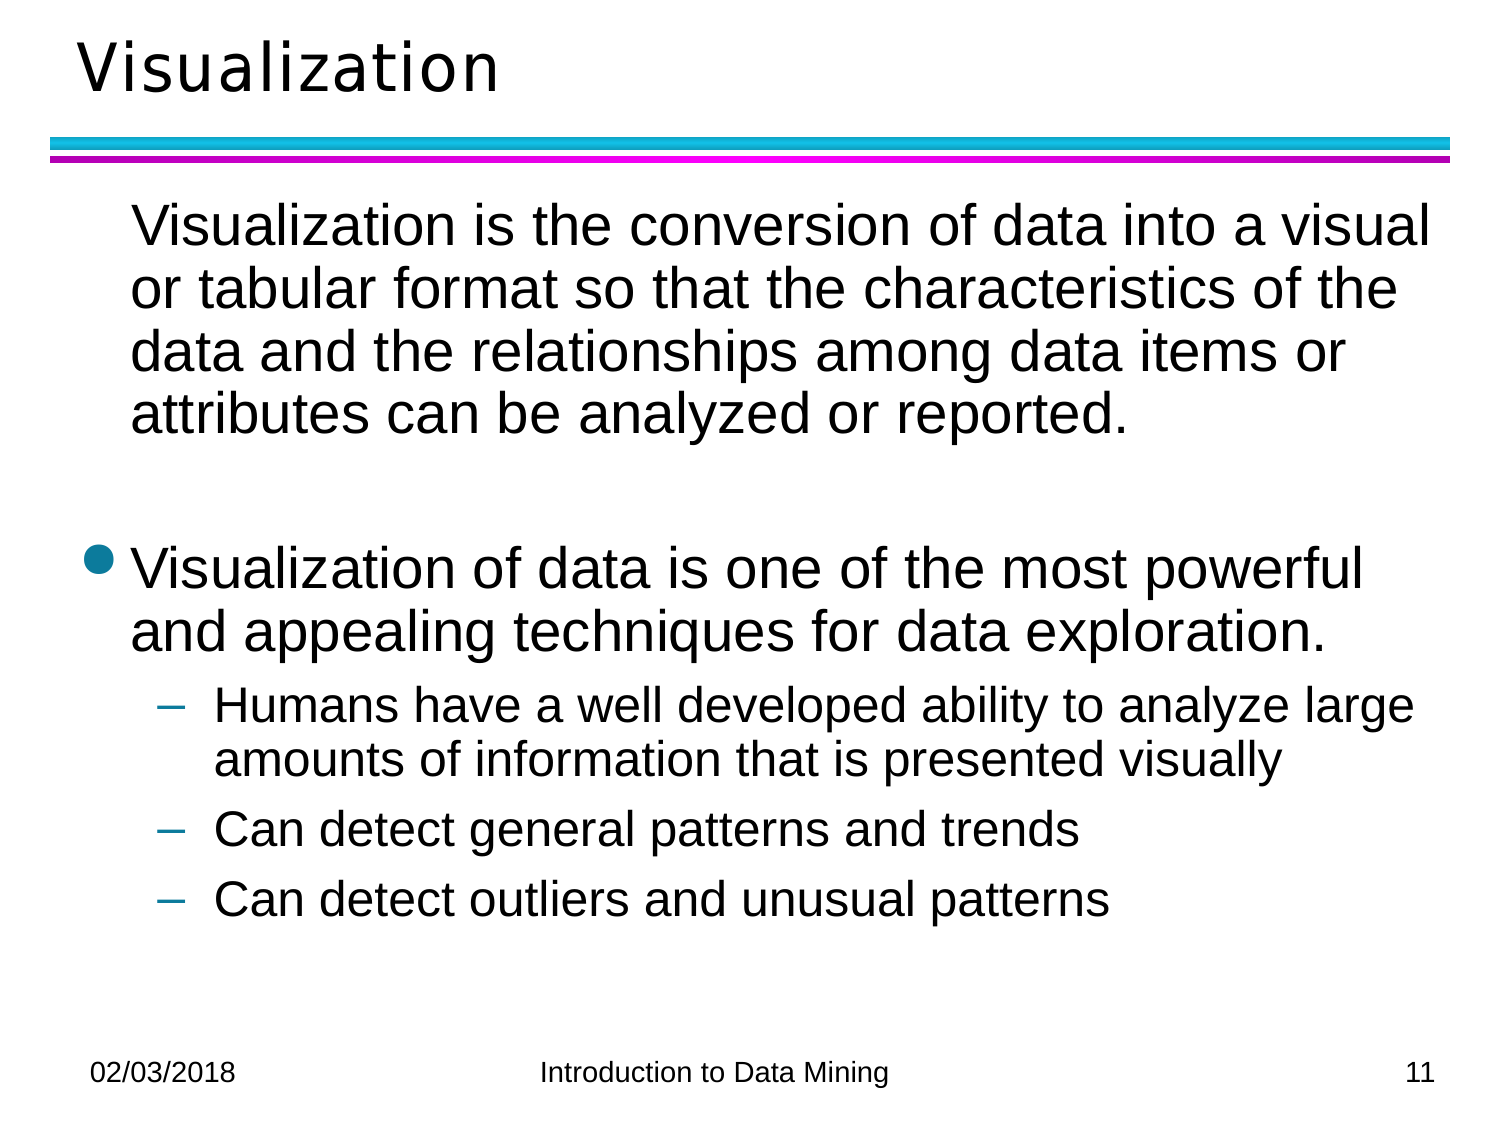

# Visualization
   Visualization is the conversion of data into a visual or tabular format so that the characteristics of the data and the relationships among data items or attributes can be analyzed or reported.

Visualization of data is one of the most powerful and appealing techniques for data exploration.
Humans have a well developed ability to analyze large amounts of information that is presented visually
Can detect general patterns and trends
Can detect outliers and unusual patterns